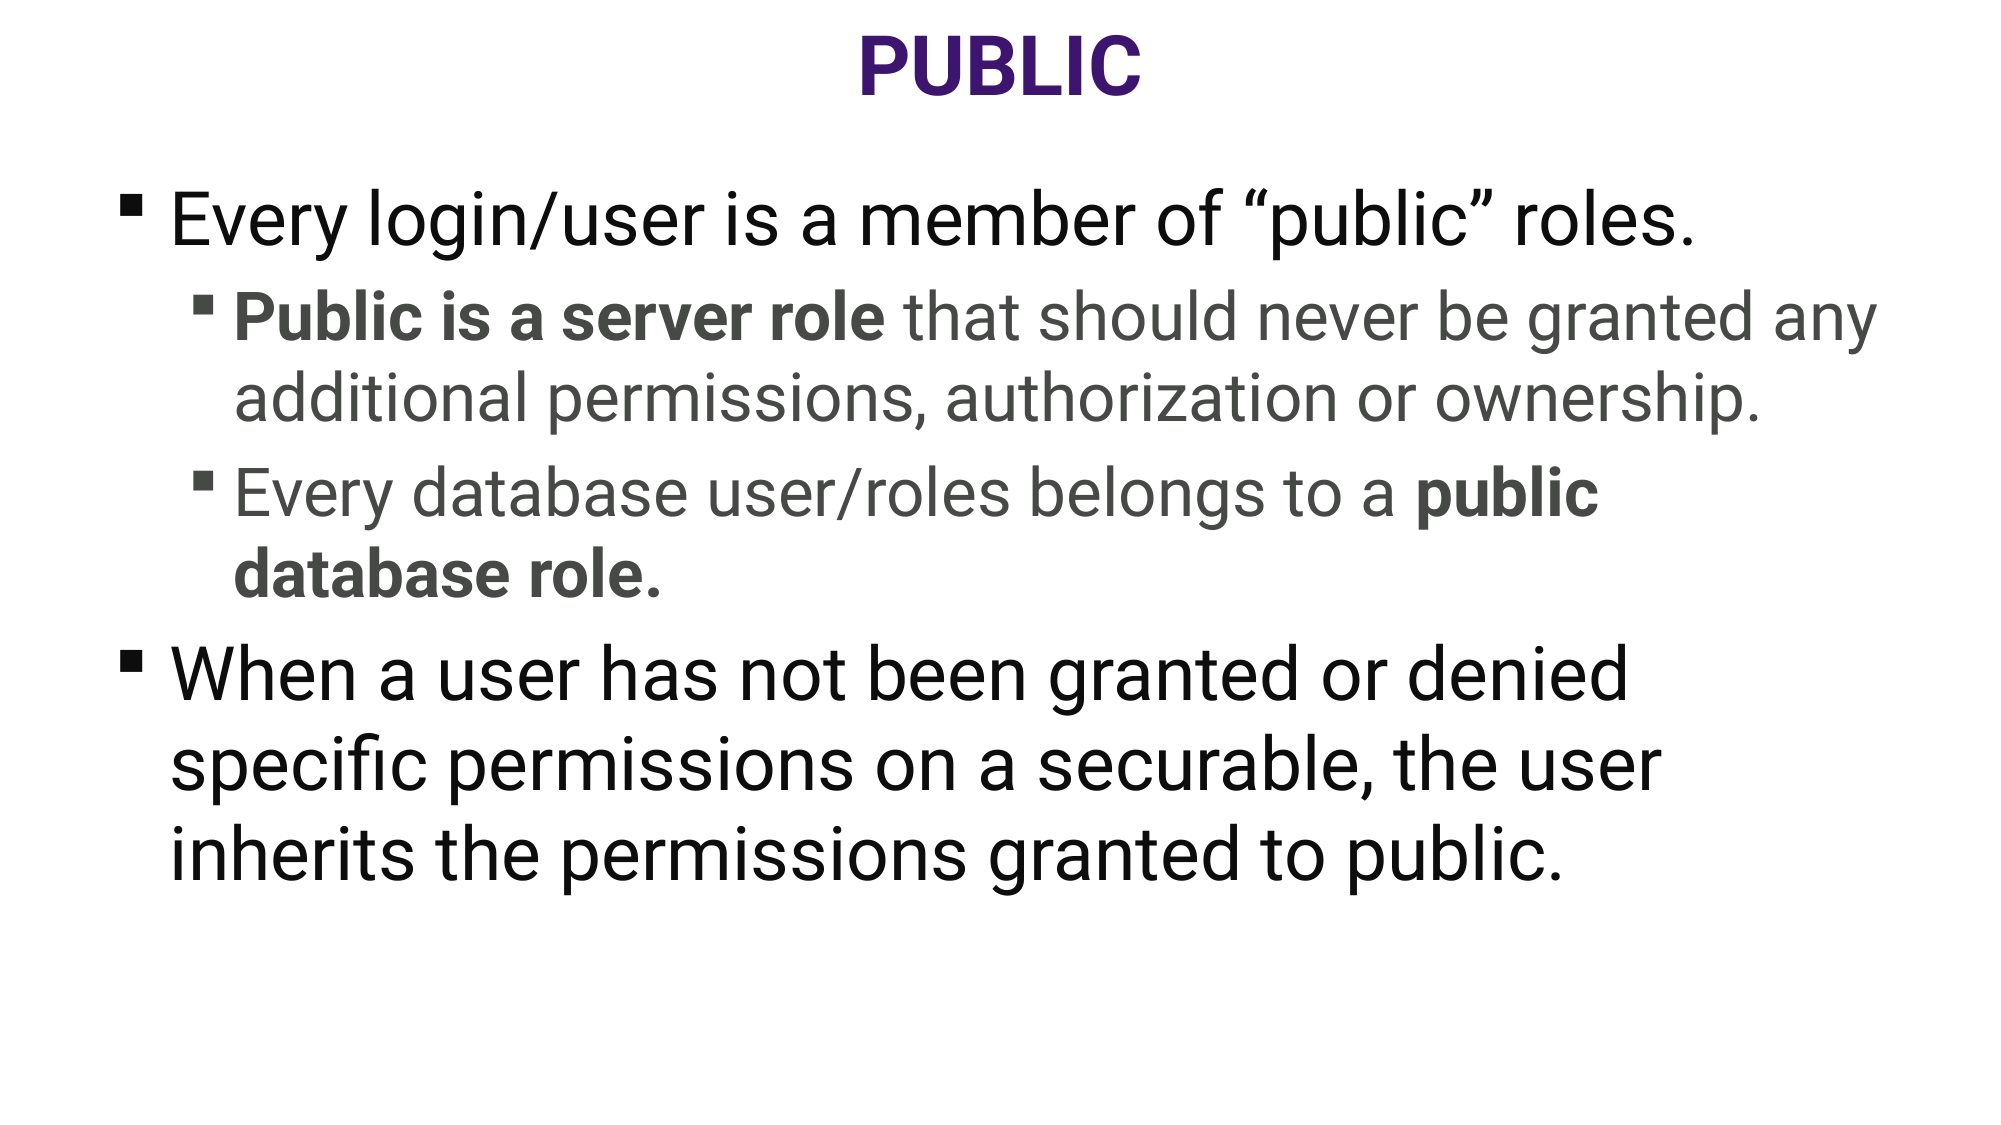

# PUBLIC
Every login/user is a member of “public” roles.
Public is a server role that should never be granted any additional permissions, authorization or ownership.
Every database user/roles belongs to a public database role.
When a user has not been granted or denied specific permissions on a securable, the user inherits the permissions granted to public.